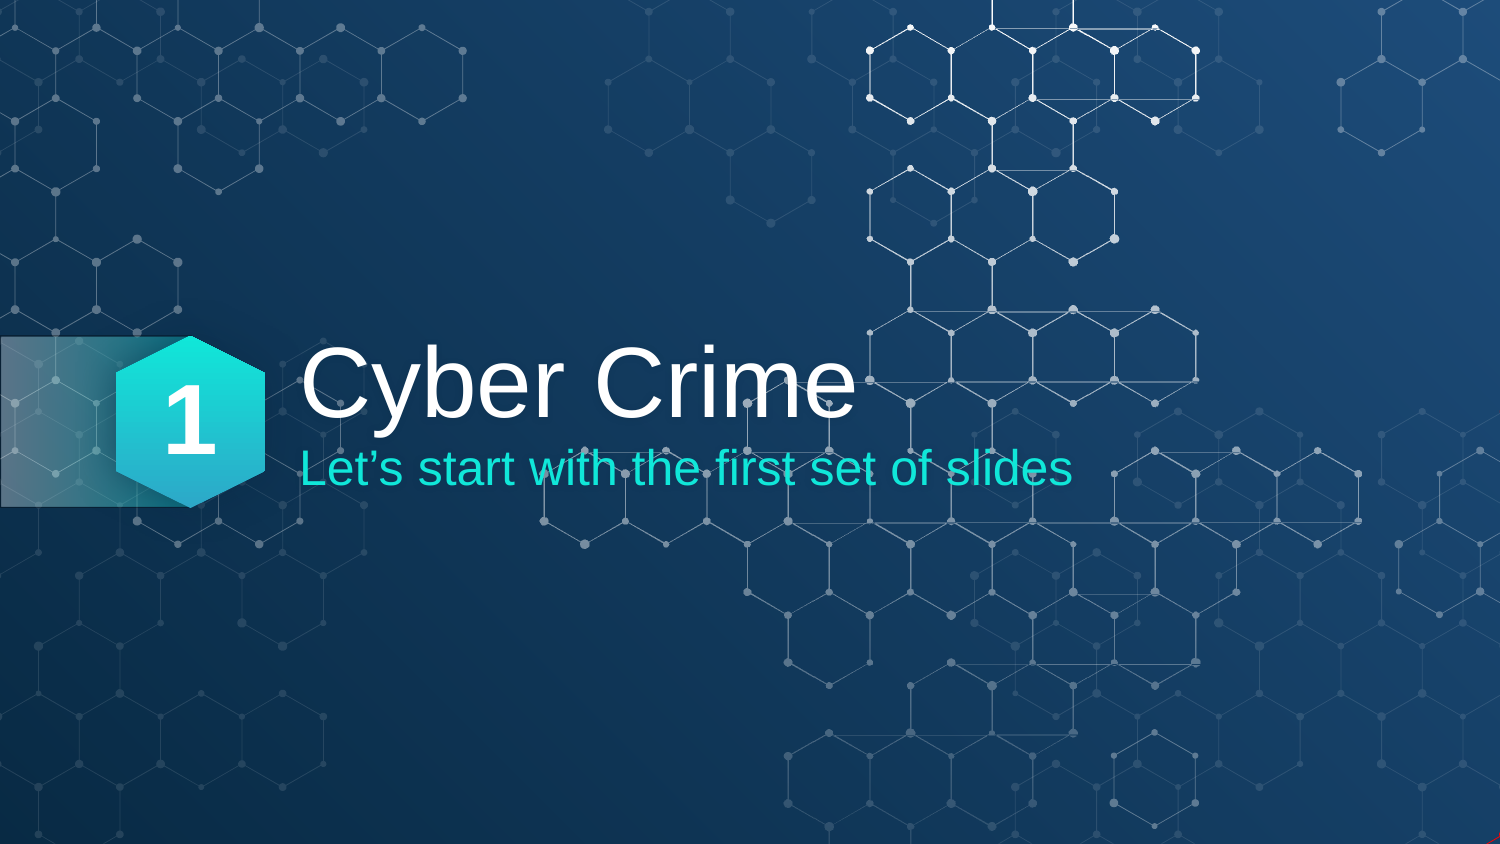

1
# Cyber Crime
Let’s start with the first set of slides